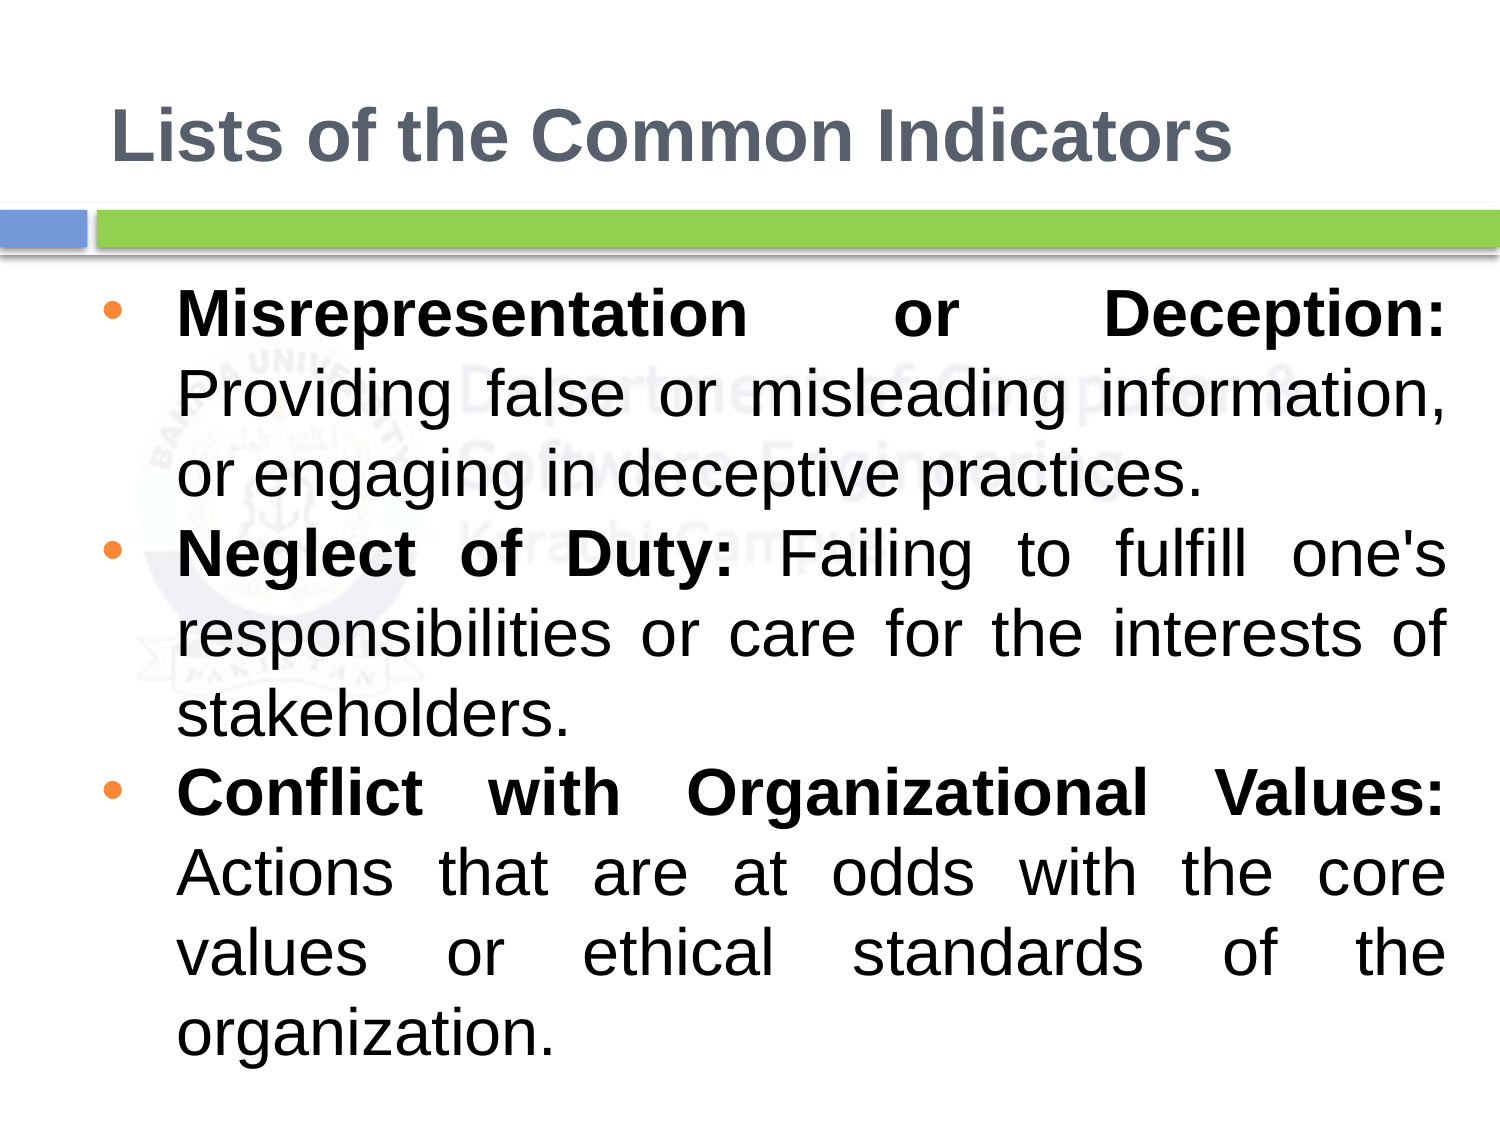

# Lists of the Common Indicators
Misrepresentation or Deception: Providing false or misleading information, or engaging in deceptive practices.
Neglect of Duty: Failing to fulfill one's responsibilities or care for the interests of stakeholders.
Conflict with Organizational Values: Actions that are at odds with the core values or ethical standards of the organization.